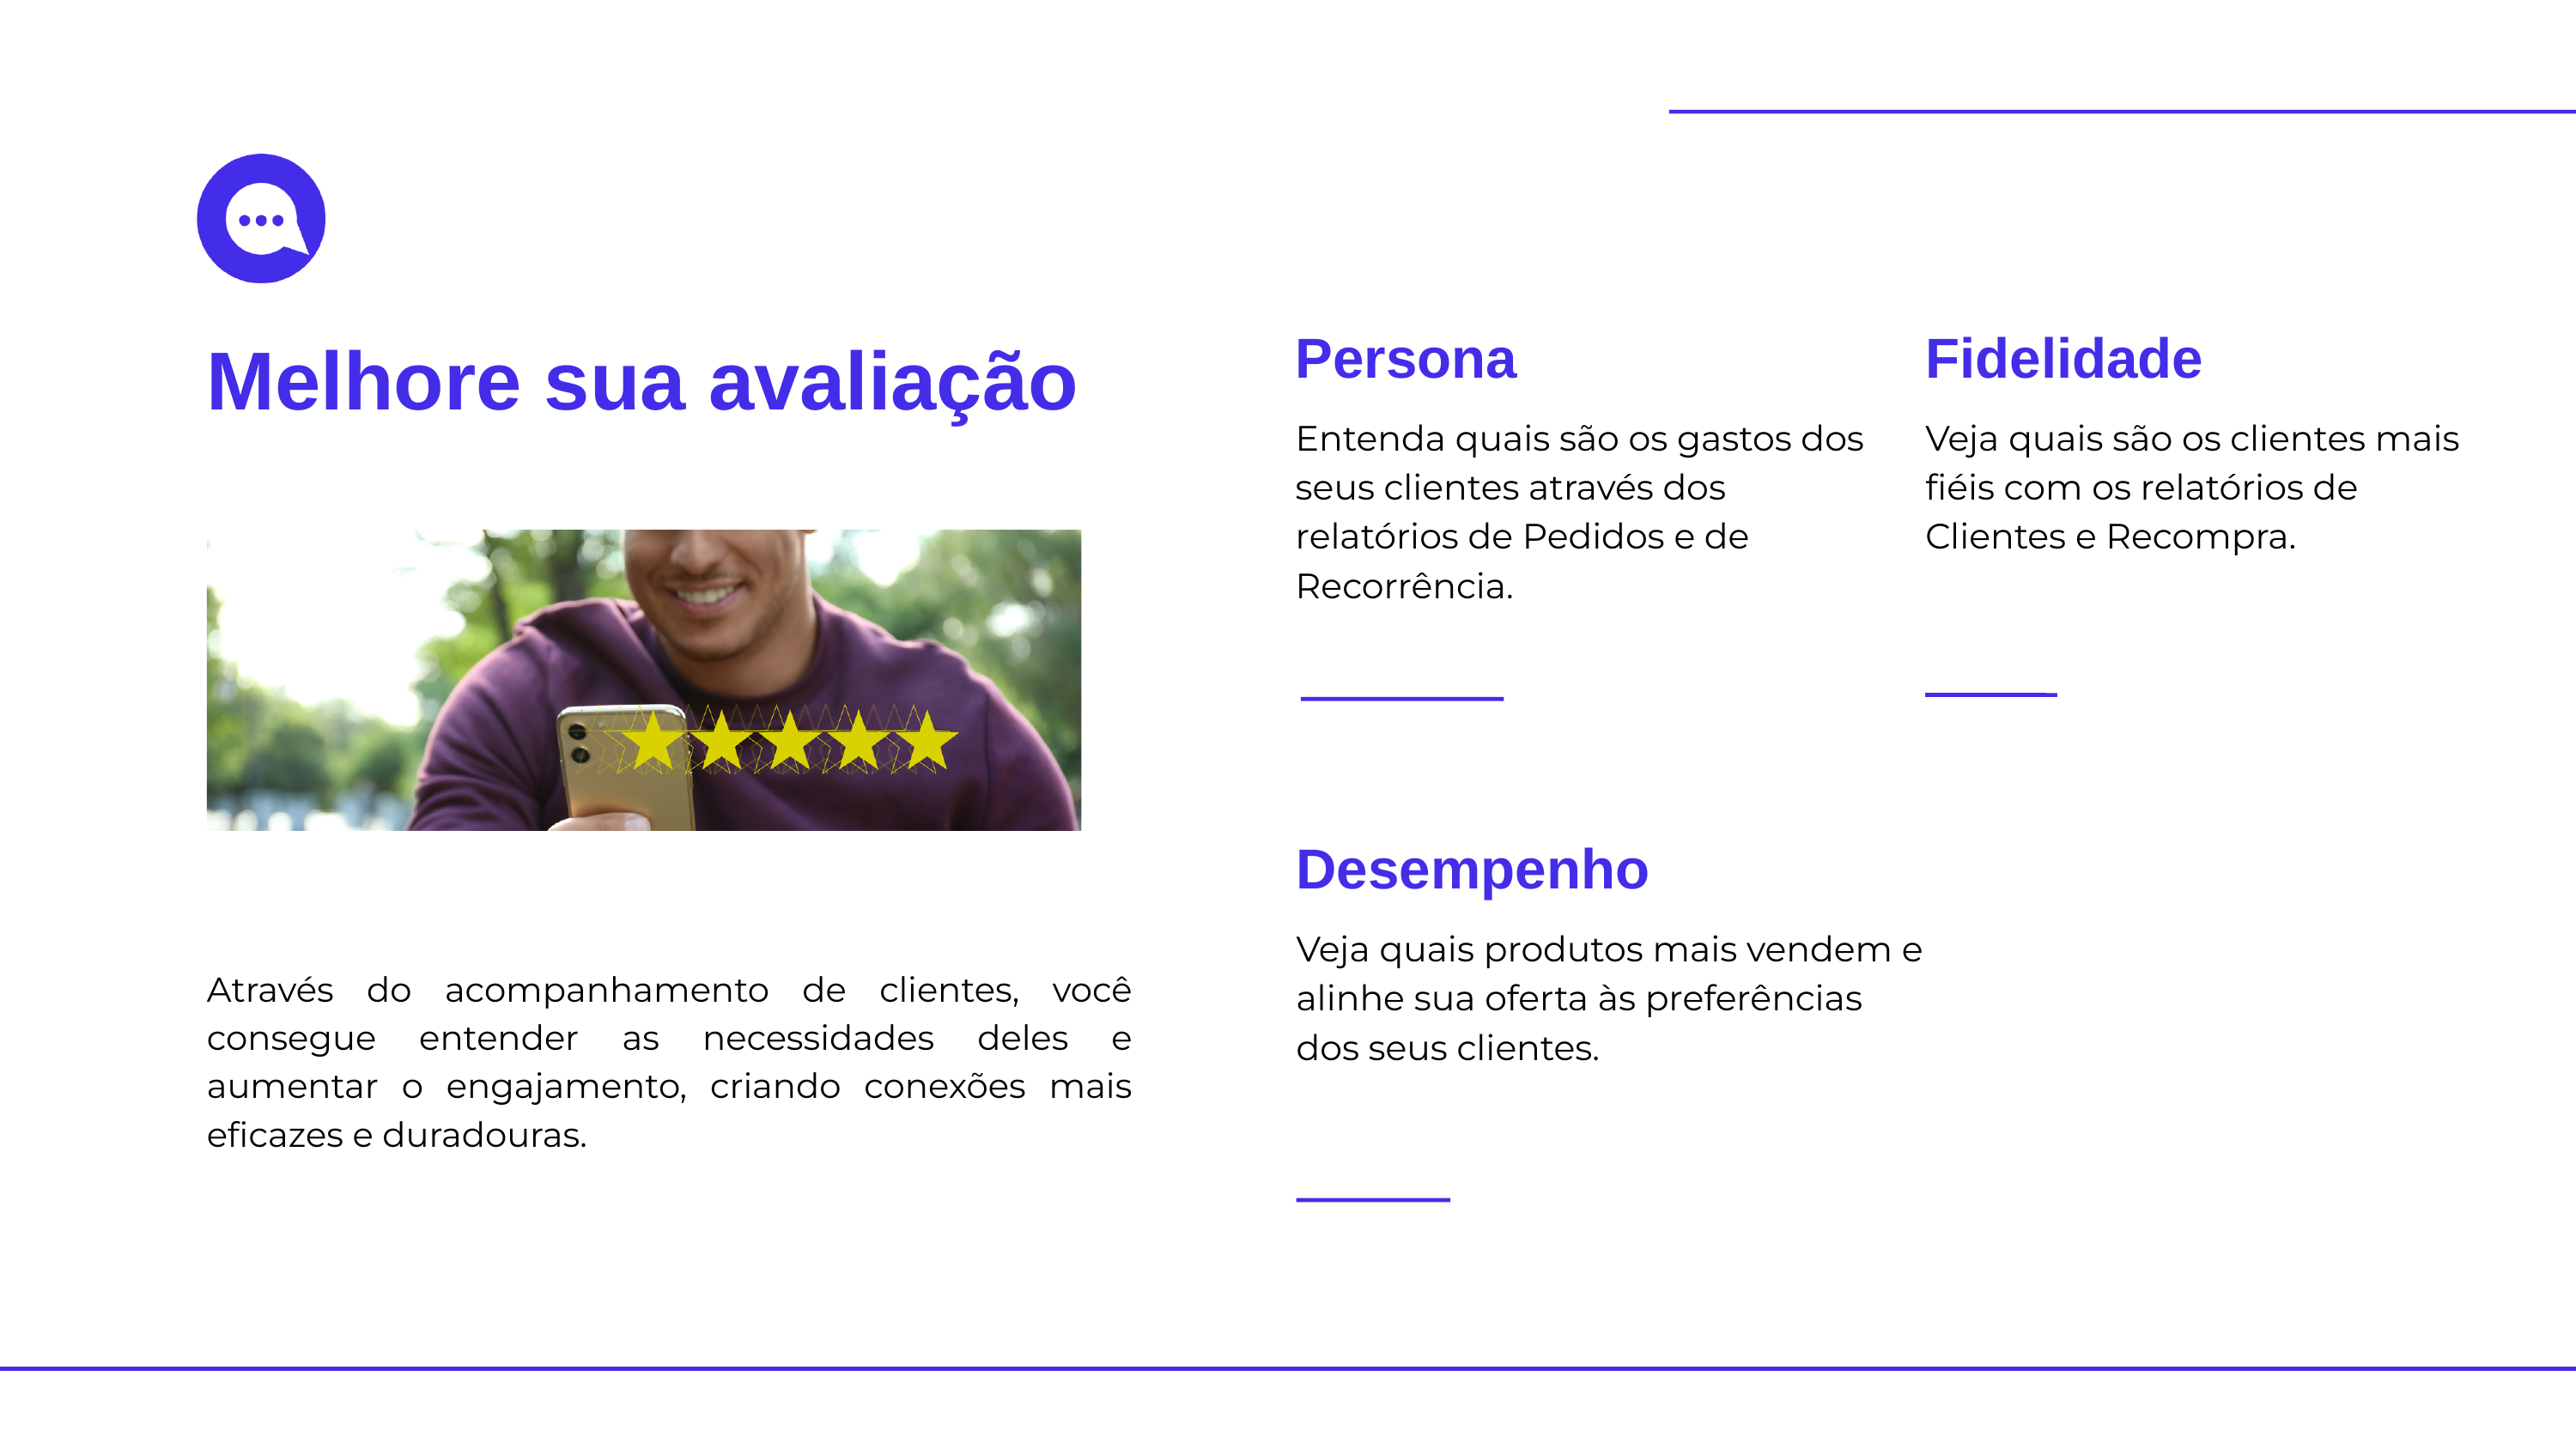

Persona
Fidelidade
Melhore sua avaliação
Entenda quais são os gastos dos seus clientes através dos relatórios de Pedidos e de Recorrência.
Veja quais são os clientes mais fiéis com os relatórios de Clientes e Recompra.

Desempenho
Veja quais produtos mais vendem e alinhe sua oferta às preferências dos seus clientes.
Através do acompanhamento de clientes, você consegue entender as necessidades deles e aumentar o engajamento, criando conexões mais eficazes e duradouras.